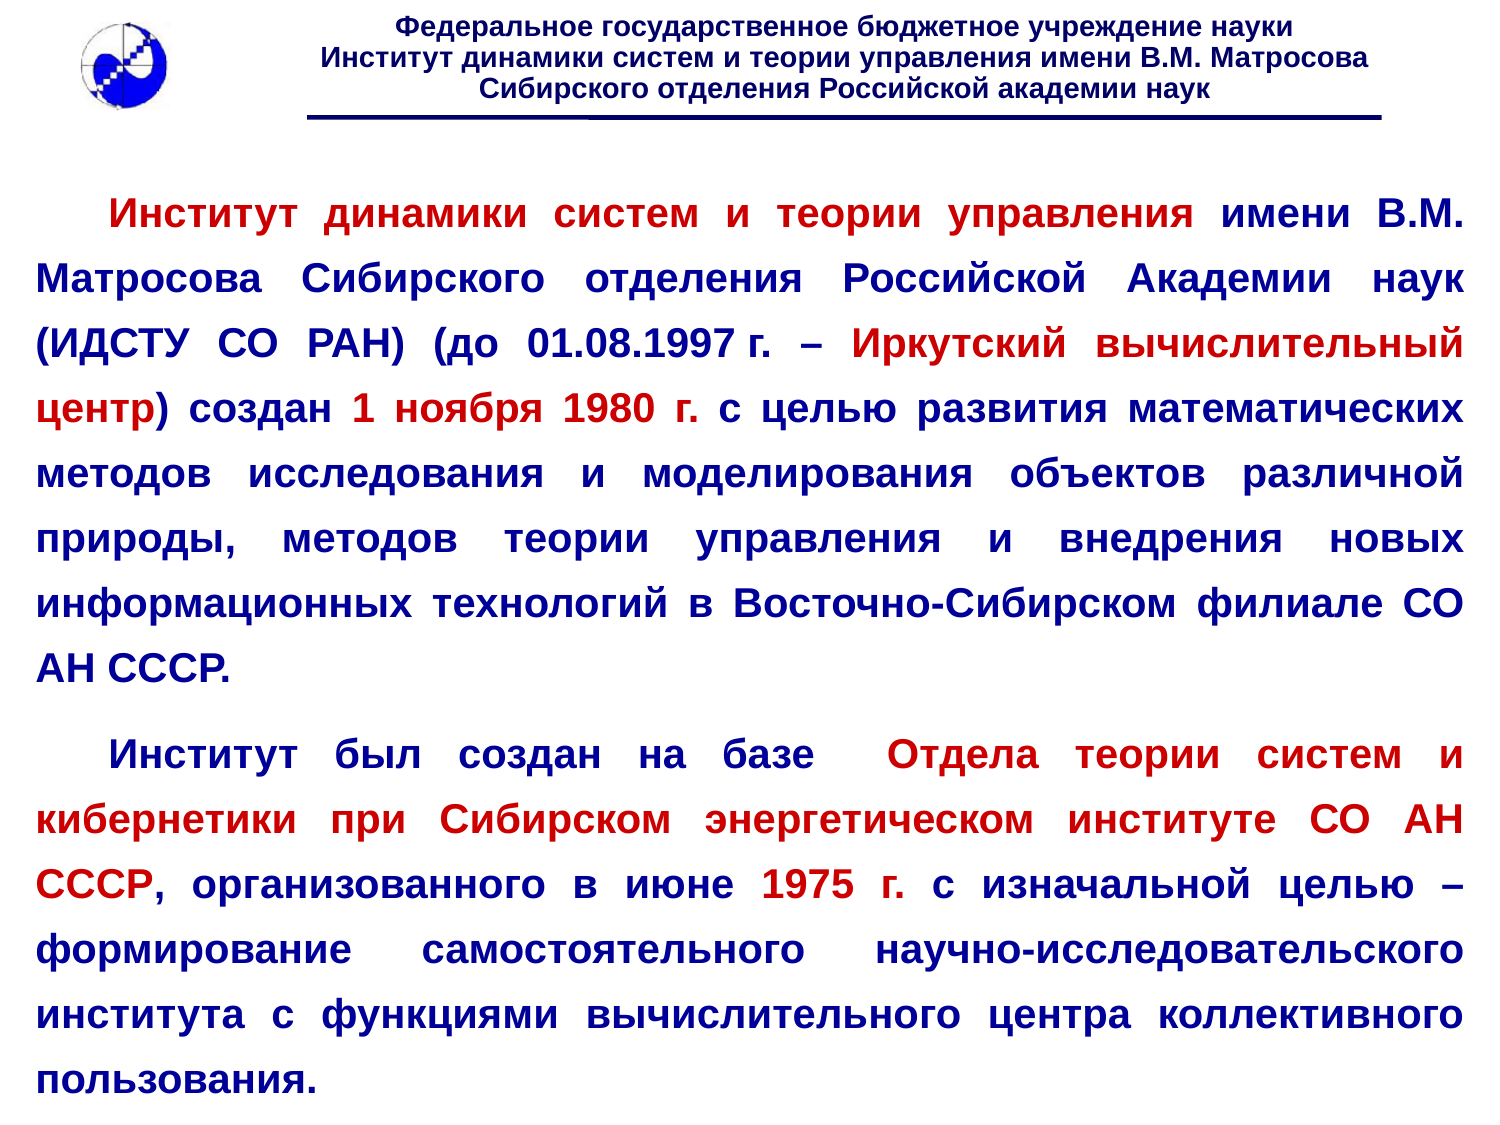

Институт динамики систем и теории управления имени В.М. Матросова Сибирского отделения Российской Академии наук (ИДСТУ СО РАН) (до 01.08.1997 г. – Иркутский вычислительный центр) создан 1 ноября 1980 г. с целью развития математических методов исследования и моделирования объектов различной природы, методов теории управления и внедрения новых информационных технологий в Восточно-Сибирском филиале СО АН СССР.
Институт был создан на базе  Отдела теории систем и кибернетики при Сибирском энергетическом институте СО АН СССР, организованного в июне 1975 г. с изначальной целью – формирование самостоятельного научно-исследовательского института с функциями вычислительного центра коллективного пользования.